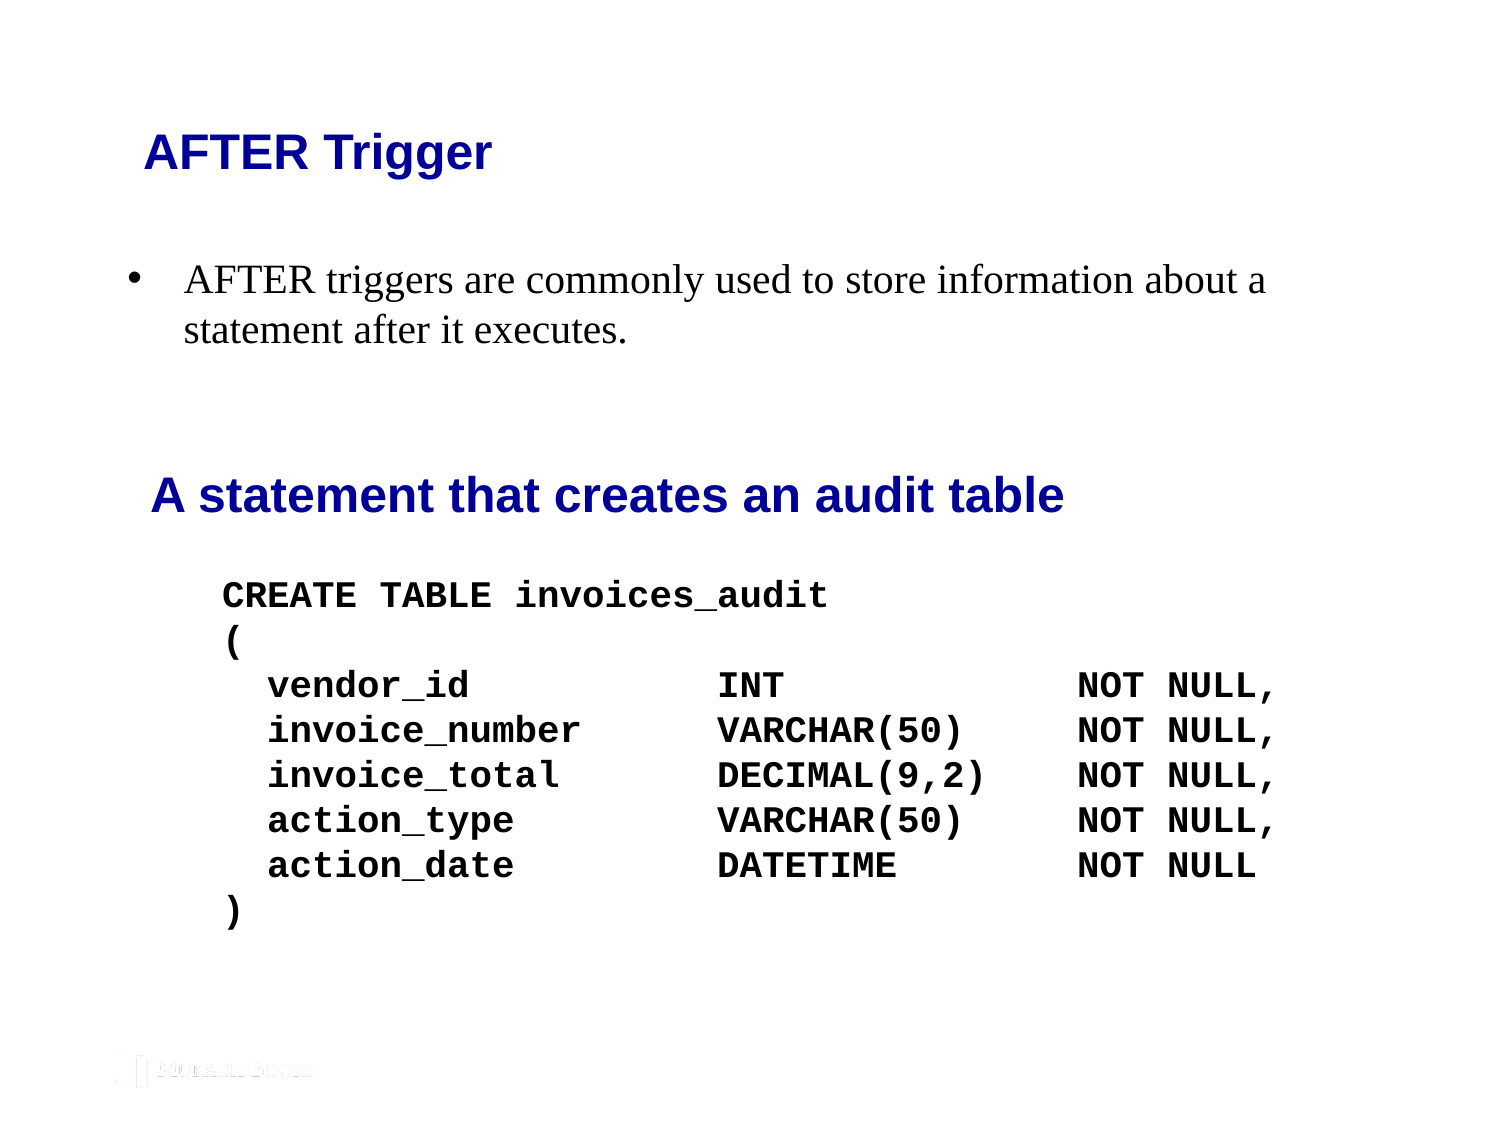

AFTER Trigger
AFTER triggers are commonly used to store information about a statement after it executes.
# A statement that creates an audit table
CREATE TABLE invoices_audit
(
  vendor_id           INT             NOT NULL,
  invoice_number      VARCHAR(50)     NOT NULL,
  invoice_total       DECIMAL(9,2)    NOT NULL,
  action_type         VARCHAR(50)     NOT NULL,
  action_date         DATETIME        NOT NULL
)

© 2019, Mike Murach & Associates, Inc.
Murach’s MySQL 3rd Edition

C16, Slide 247